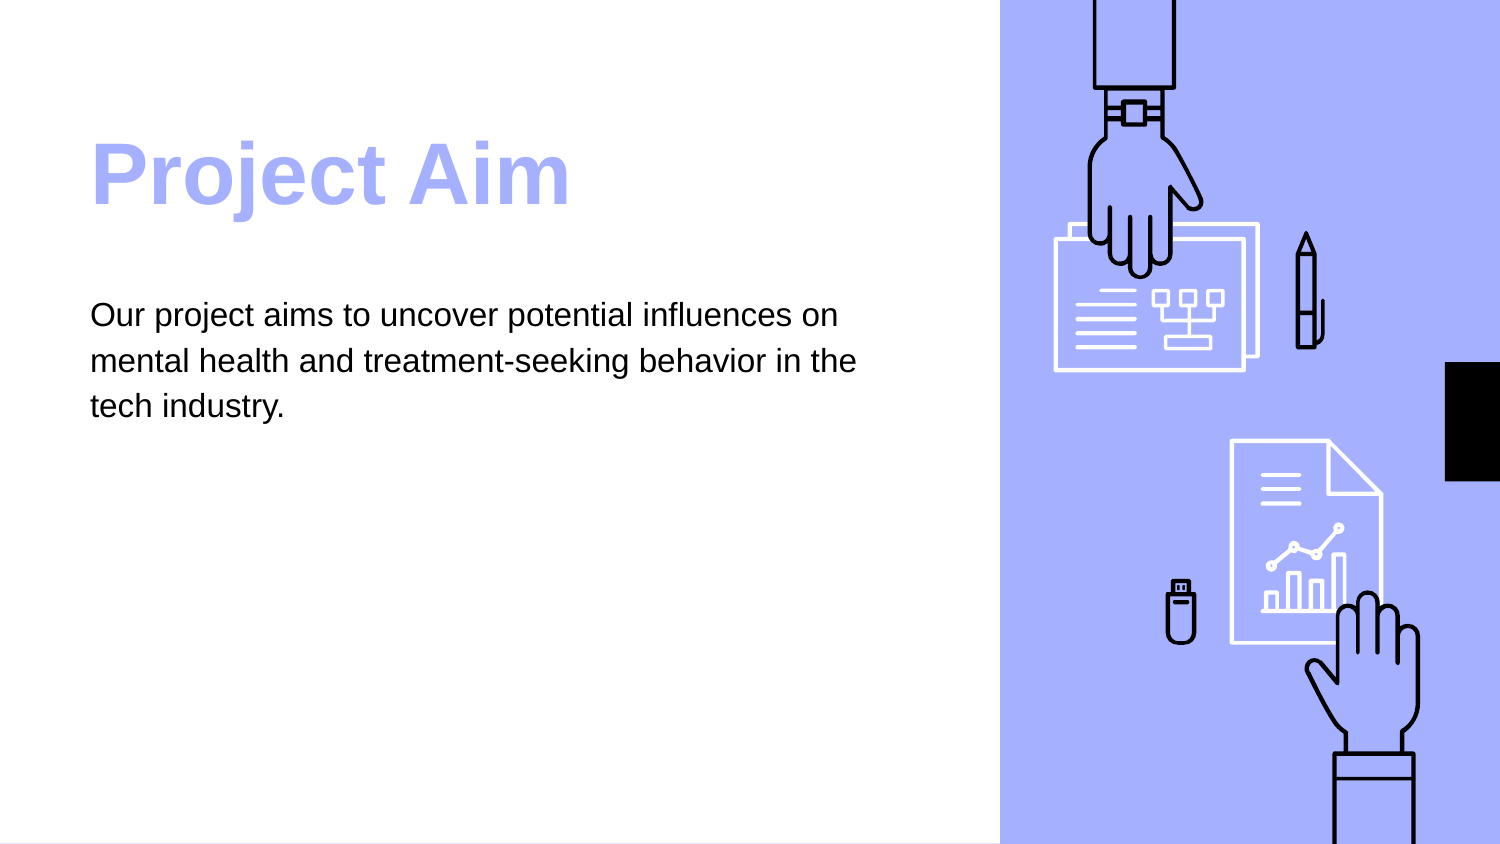

# Project Aim
Our project aims to uncover potential influences on mental health and treatment-seeking behavior in the tech industry.